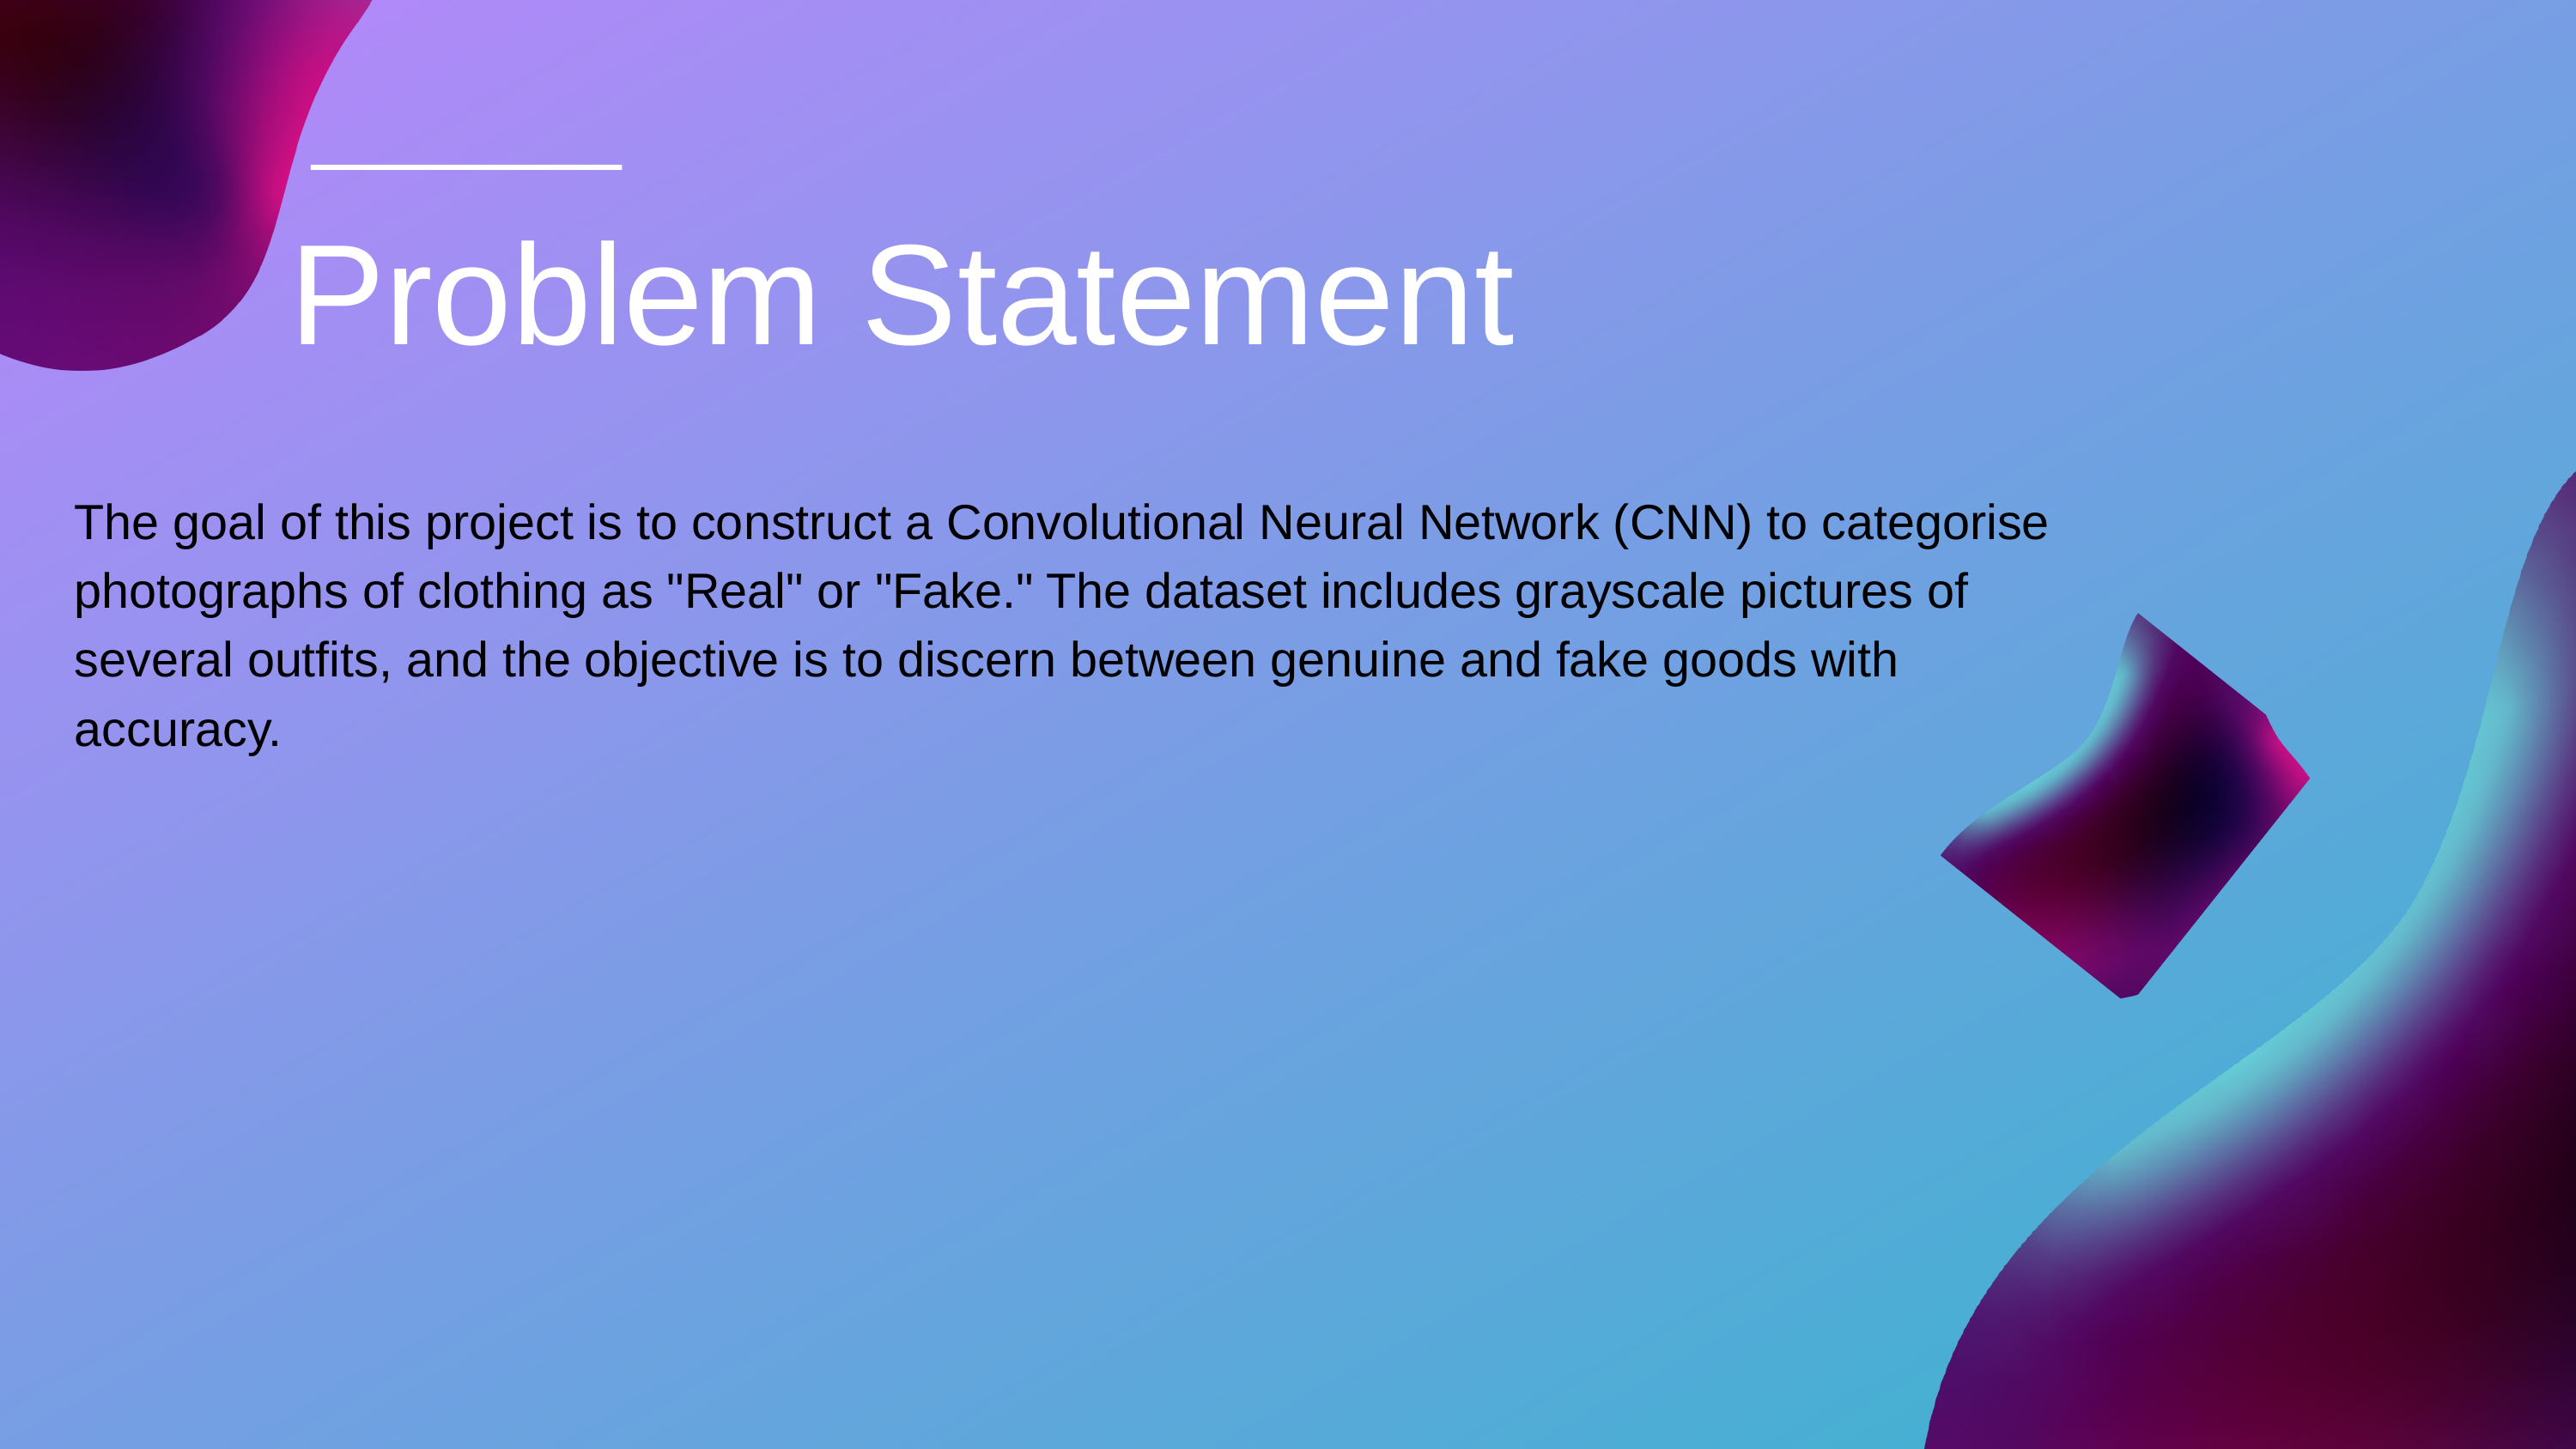

Problem Statement

The goal of this project is to construct a Convolutional Neural Network (CNN) to categorise photographs of clothing as "Real" or "Fake." The dataset includes grayscale pictures of several outfits, and the objective is to discern between genuine and fake goods with accuracy.